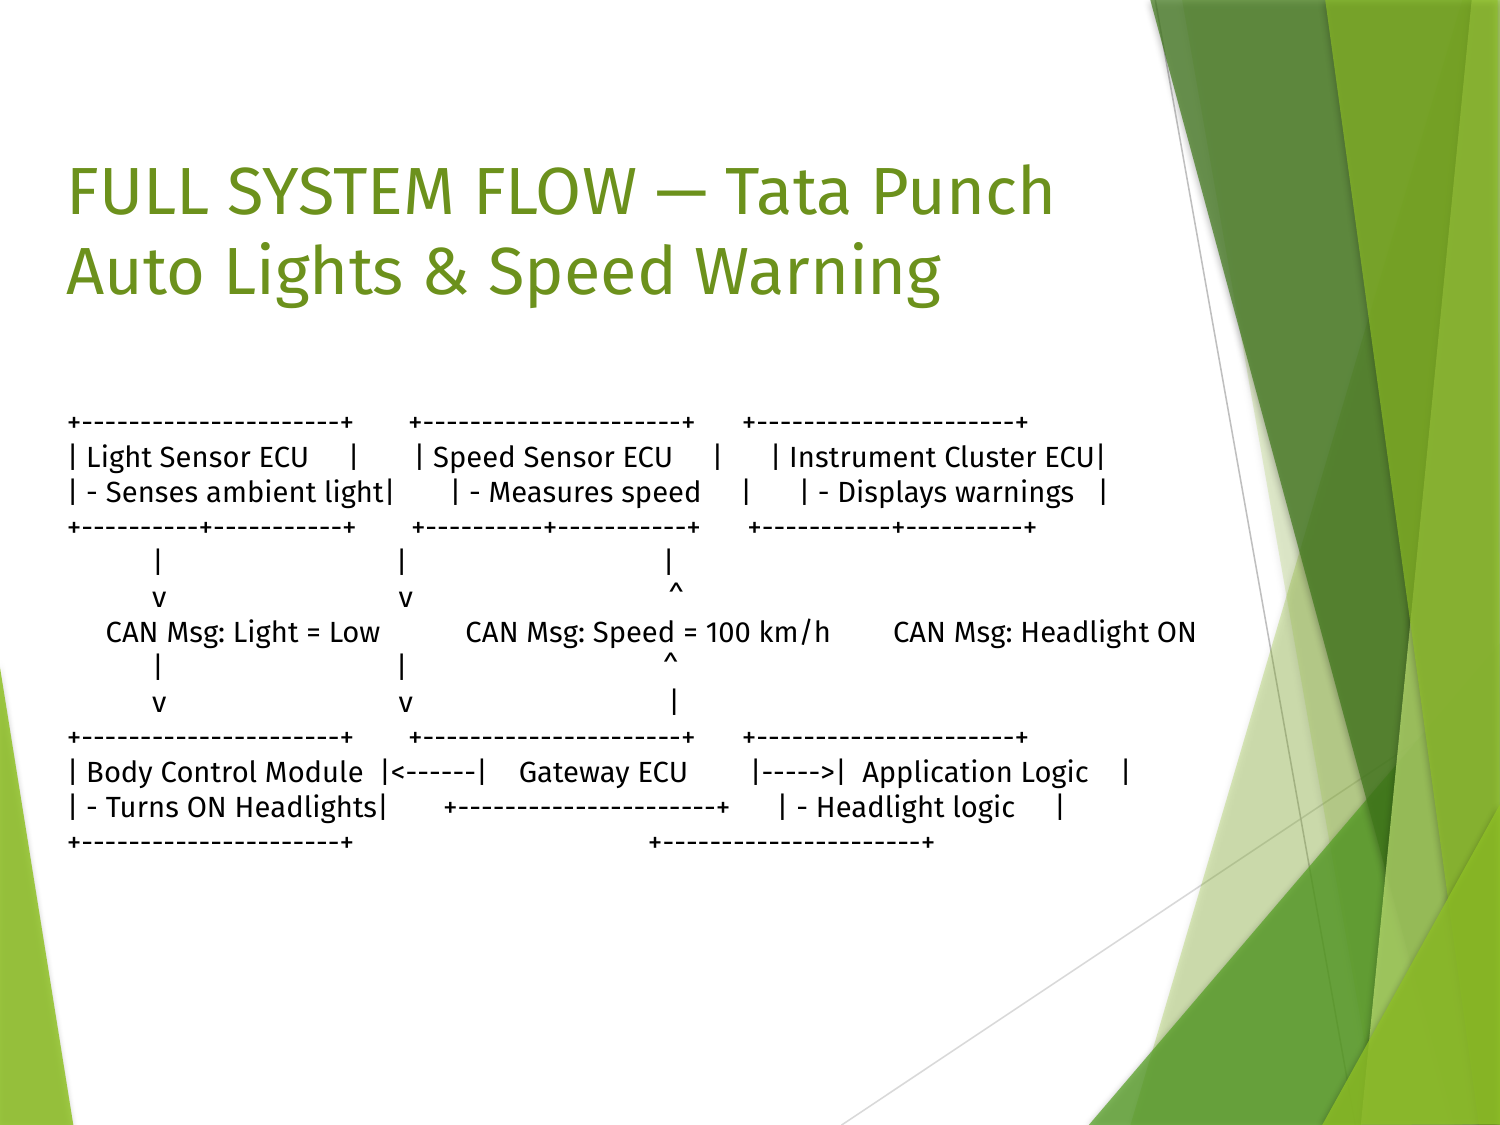

FULL SYSTEM FLOW — Tata Punch Auto Lights & Speed Warning
+----------------------+       +----------------------+      +----------------------+
| Light Sensor ECU     |       | Speed Sensor ECU     |      | Instrument Cluster ECU|
| - Senses ambient light|       | - Measures speed     |      | - Displays warnings   |
+----------+-----------+       +----------+-----------+      +-----------+----------+
           |                              |                                 |
           v                              v                                 ^
     CAN Msg: Light = Low           CAN Msg: Speed = 100 km/h        CAN Msg: Headlight ON
           |                              |                                 ^
           v                              v                                 |
+----------------------+       +----------------------+      +----------------------+
| Body Control Module  |<------|    Gateway ECU        |----->|  Application Logic    |
| - Turns ON Headlights|       +----------------------+      | - Headlight logic     |
+----------------------+                                      +----------------------+